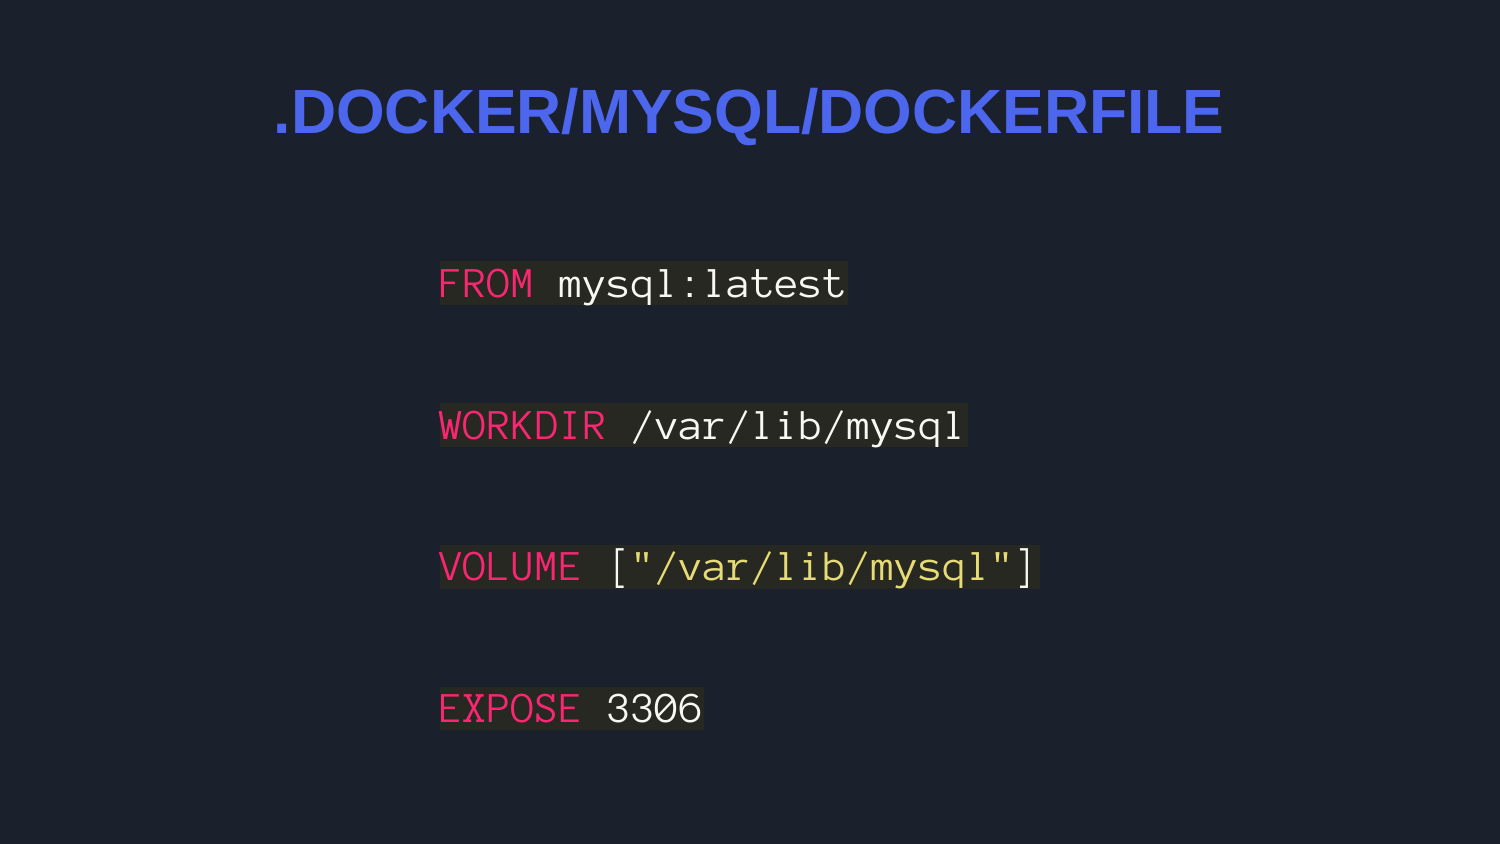

# .DOCKER/MYSQL/DOCKERFILE
FROM mysql:latest

WORKDIR /var/lib/mysql

VOLUME ["/var/lib/mysql"]

EXPOSE 3306